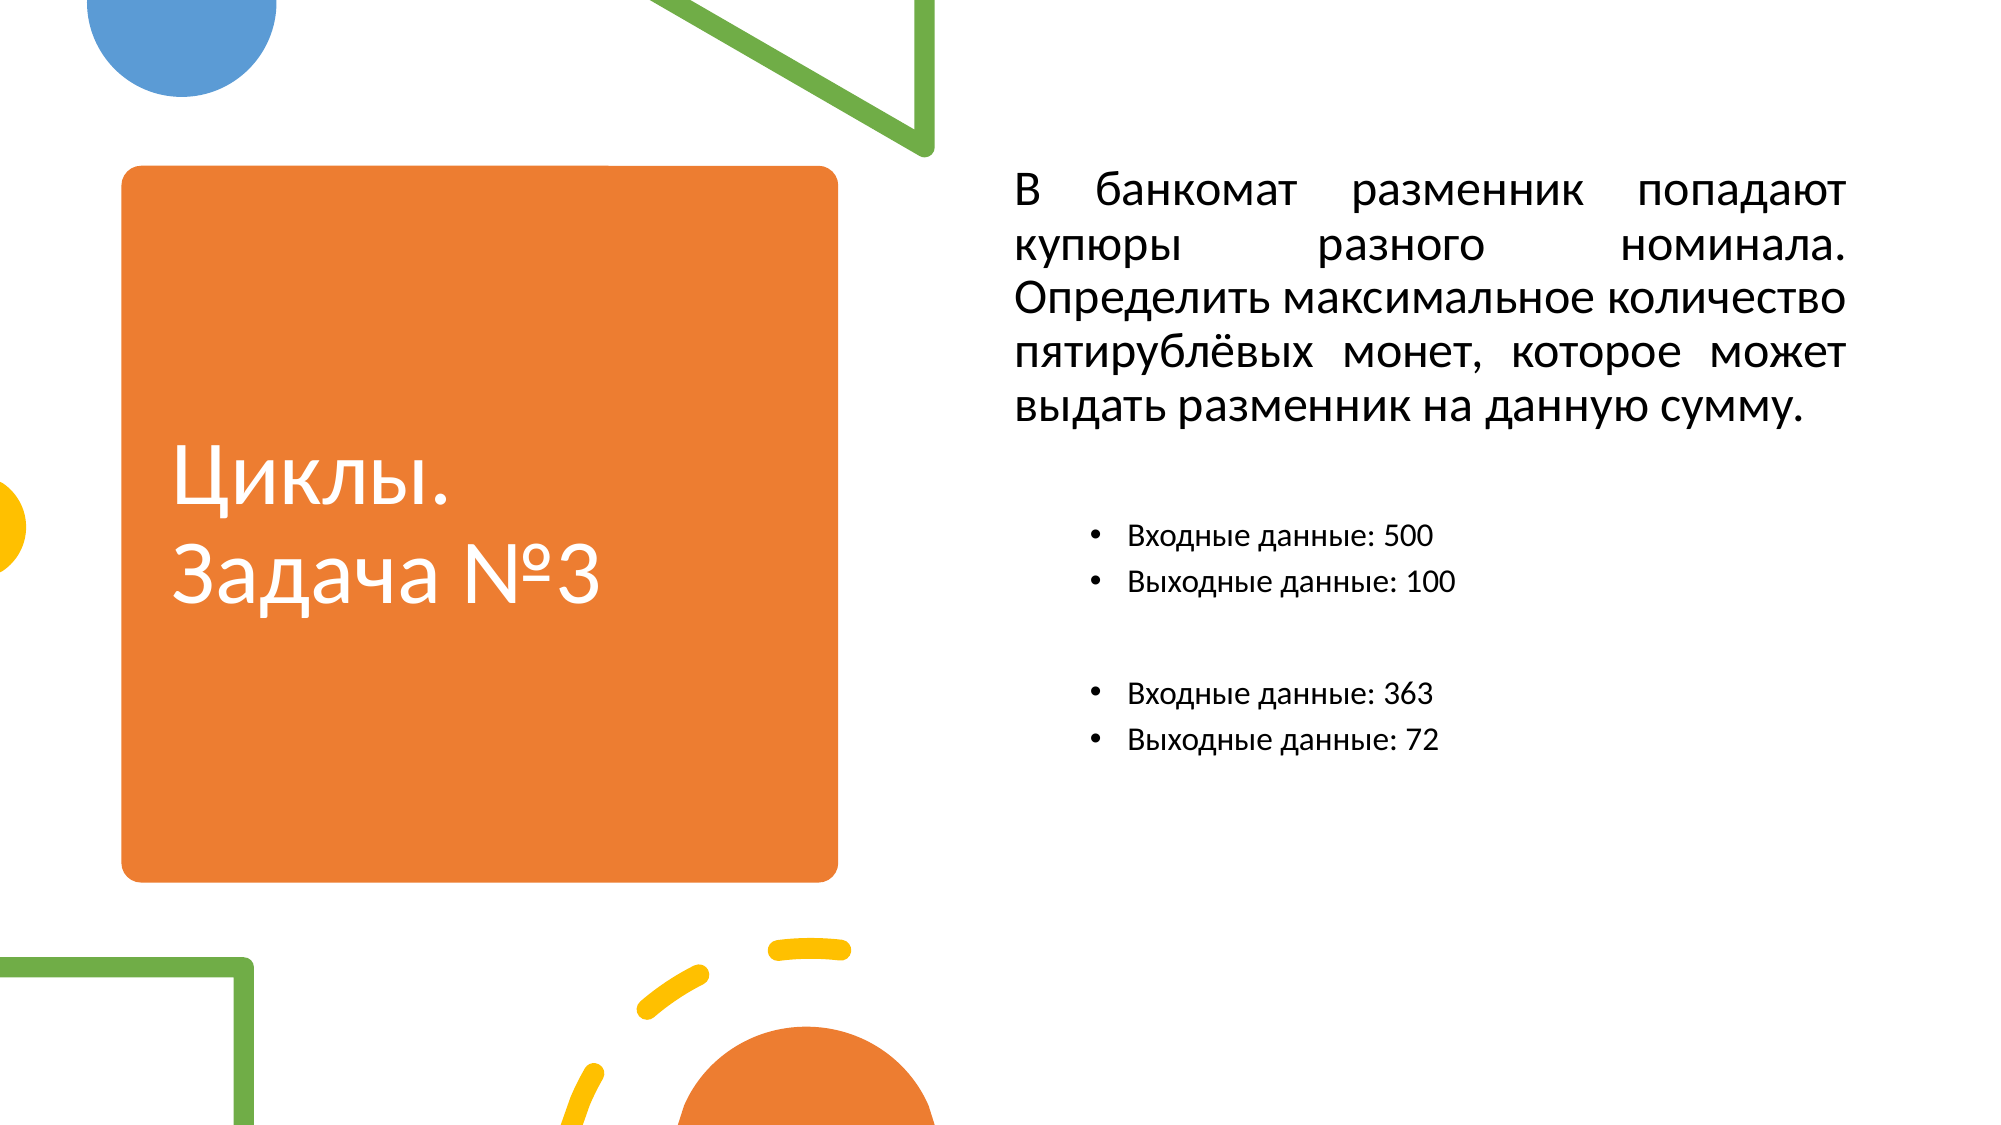

В банкомат разменник попадают купюры разного номинала. Определить максимальное количество пятирублёвых монет, которое может выдать разменник на данную сумму.

Входные данные: 500
Выходные данные: 100

Входные данные: 363
Выходные данные: 72

# Циклы. Задача №3